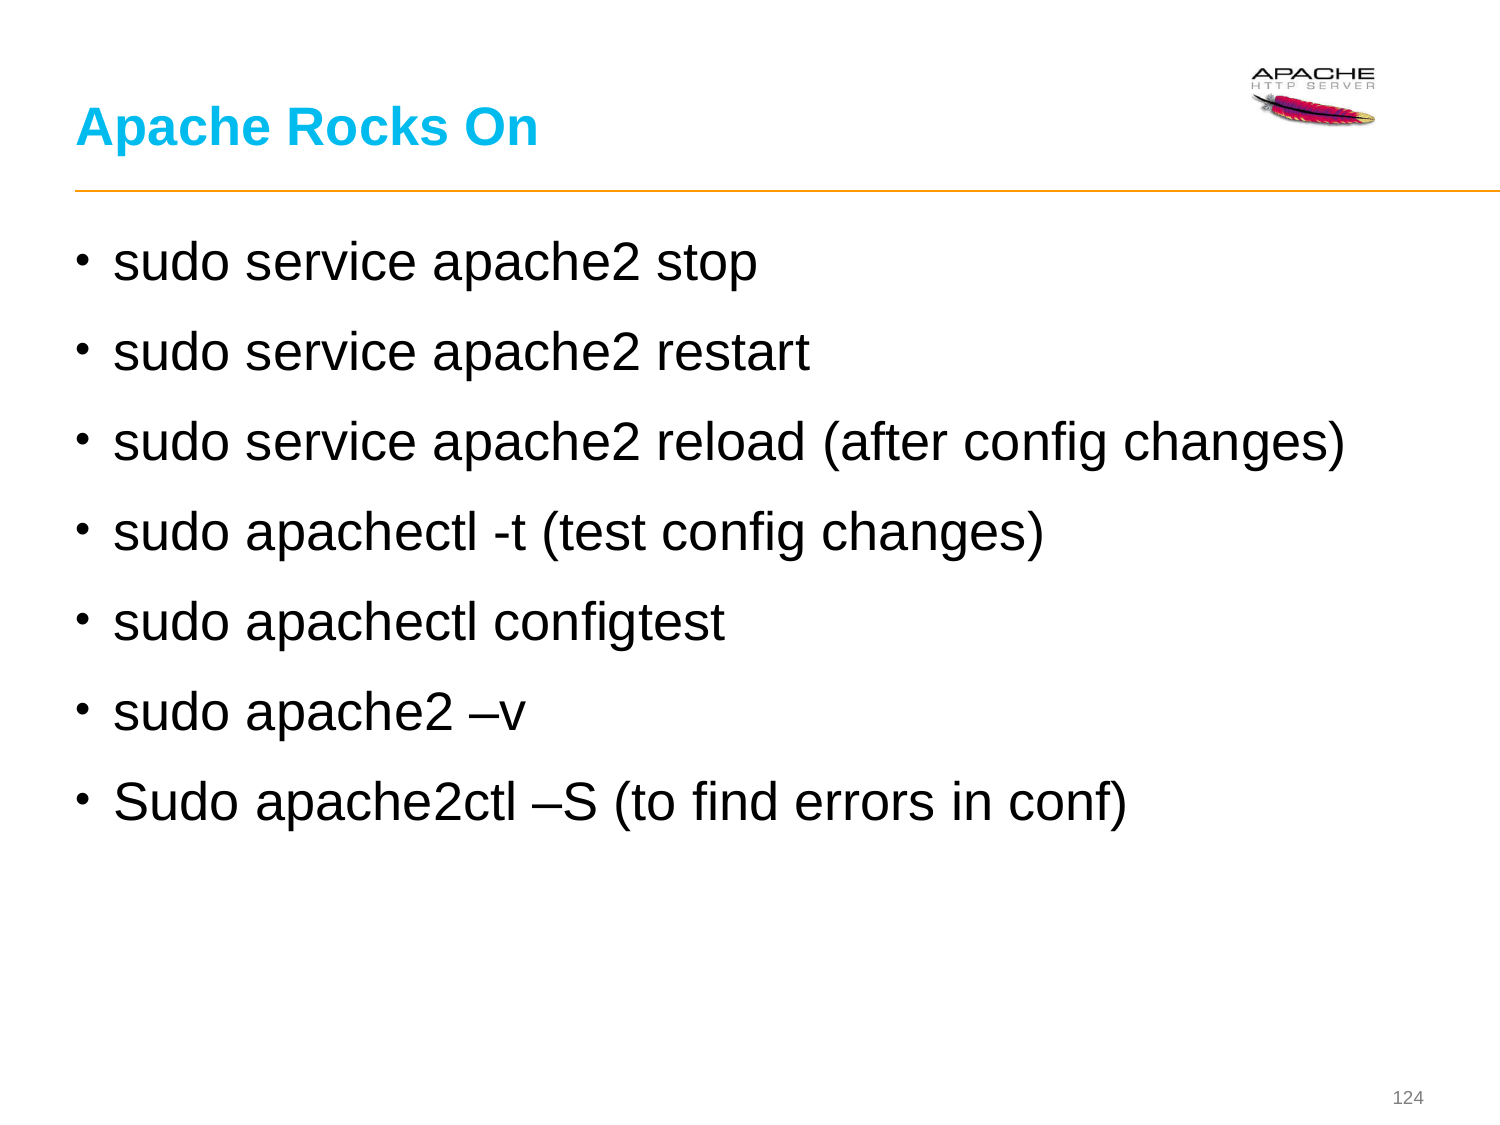

# Apache Rocks On
sudo service apache2 stop
sudo service apache2 restart
sudo service apache2 reload (after config changes)
sudo apachectl -t (test config changes)
sudo apachectl configtest
sudo apache2 –v
Sudo apache2ctl –S (to find errors in conf)